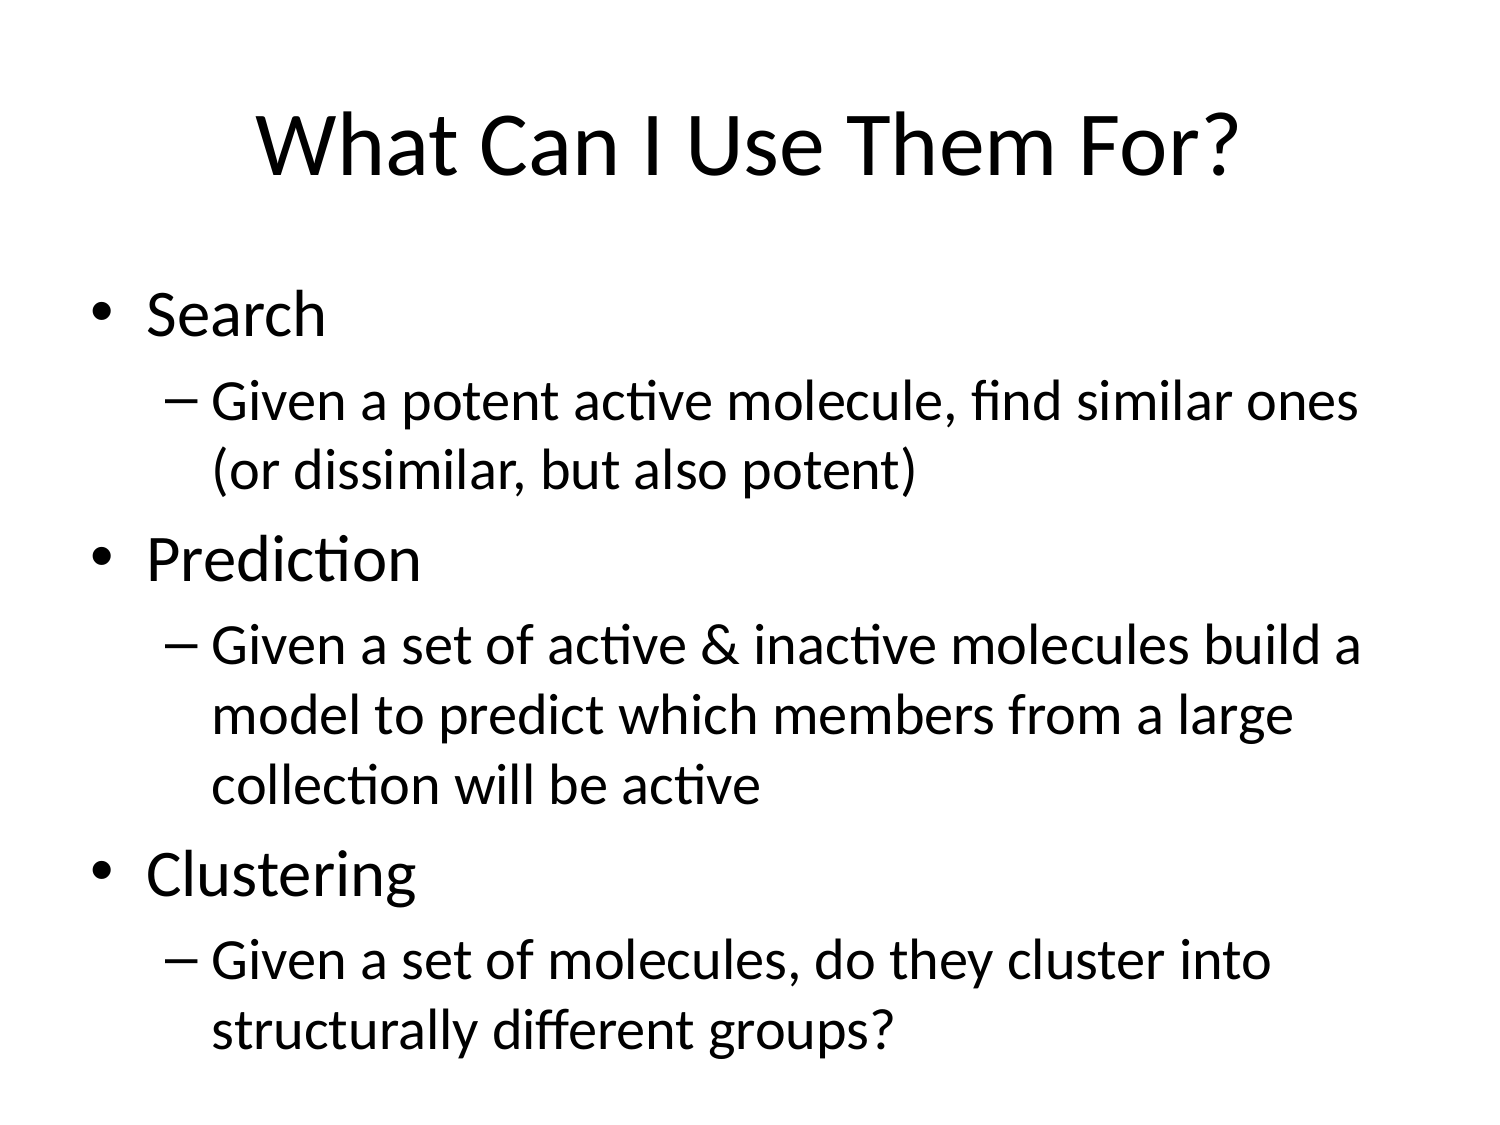

# What Can I Use Them For?
Search
Given a potent active molecule, find similar ones (or dissimilar, but also potent)
Prediction
Given a set of active & inactive molecules build a model to predict which members from a large collection will be active
Clustering
Given a set of molecules, do they cluster into structurally different groups?